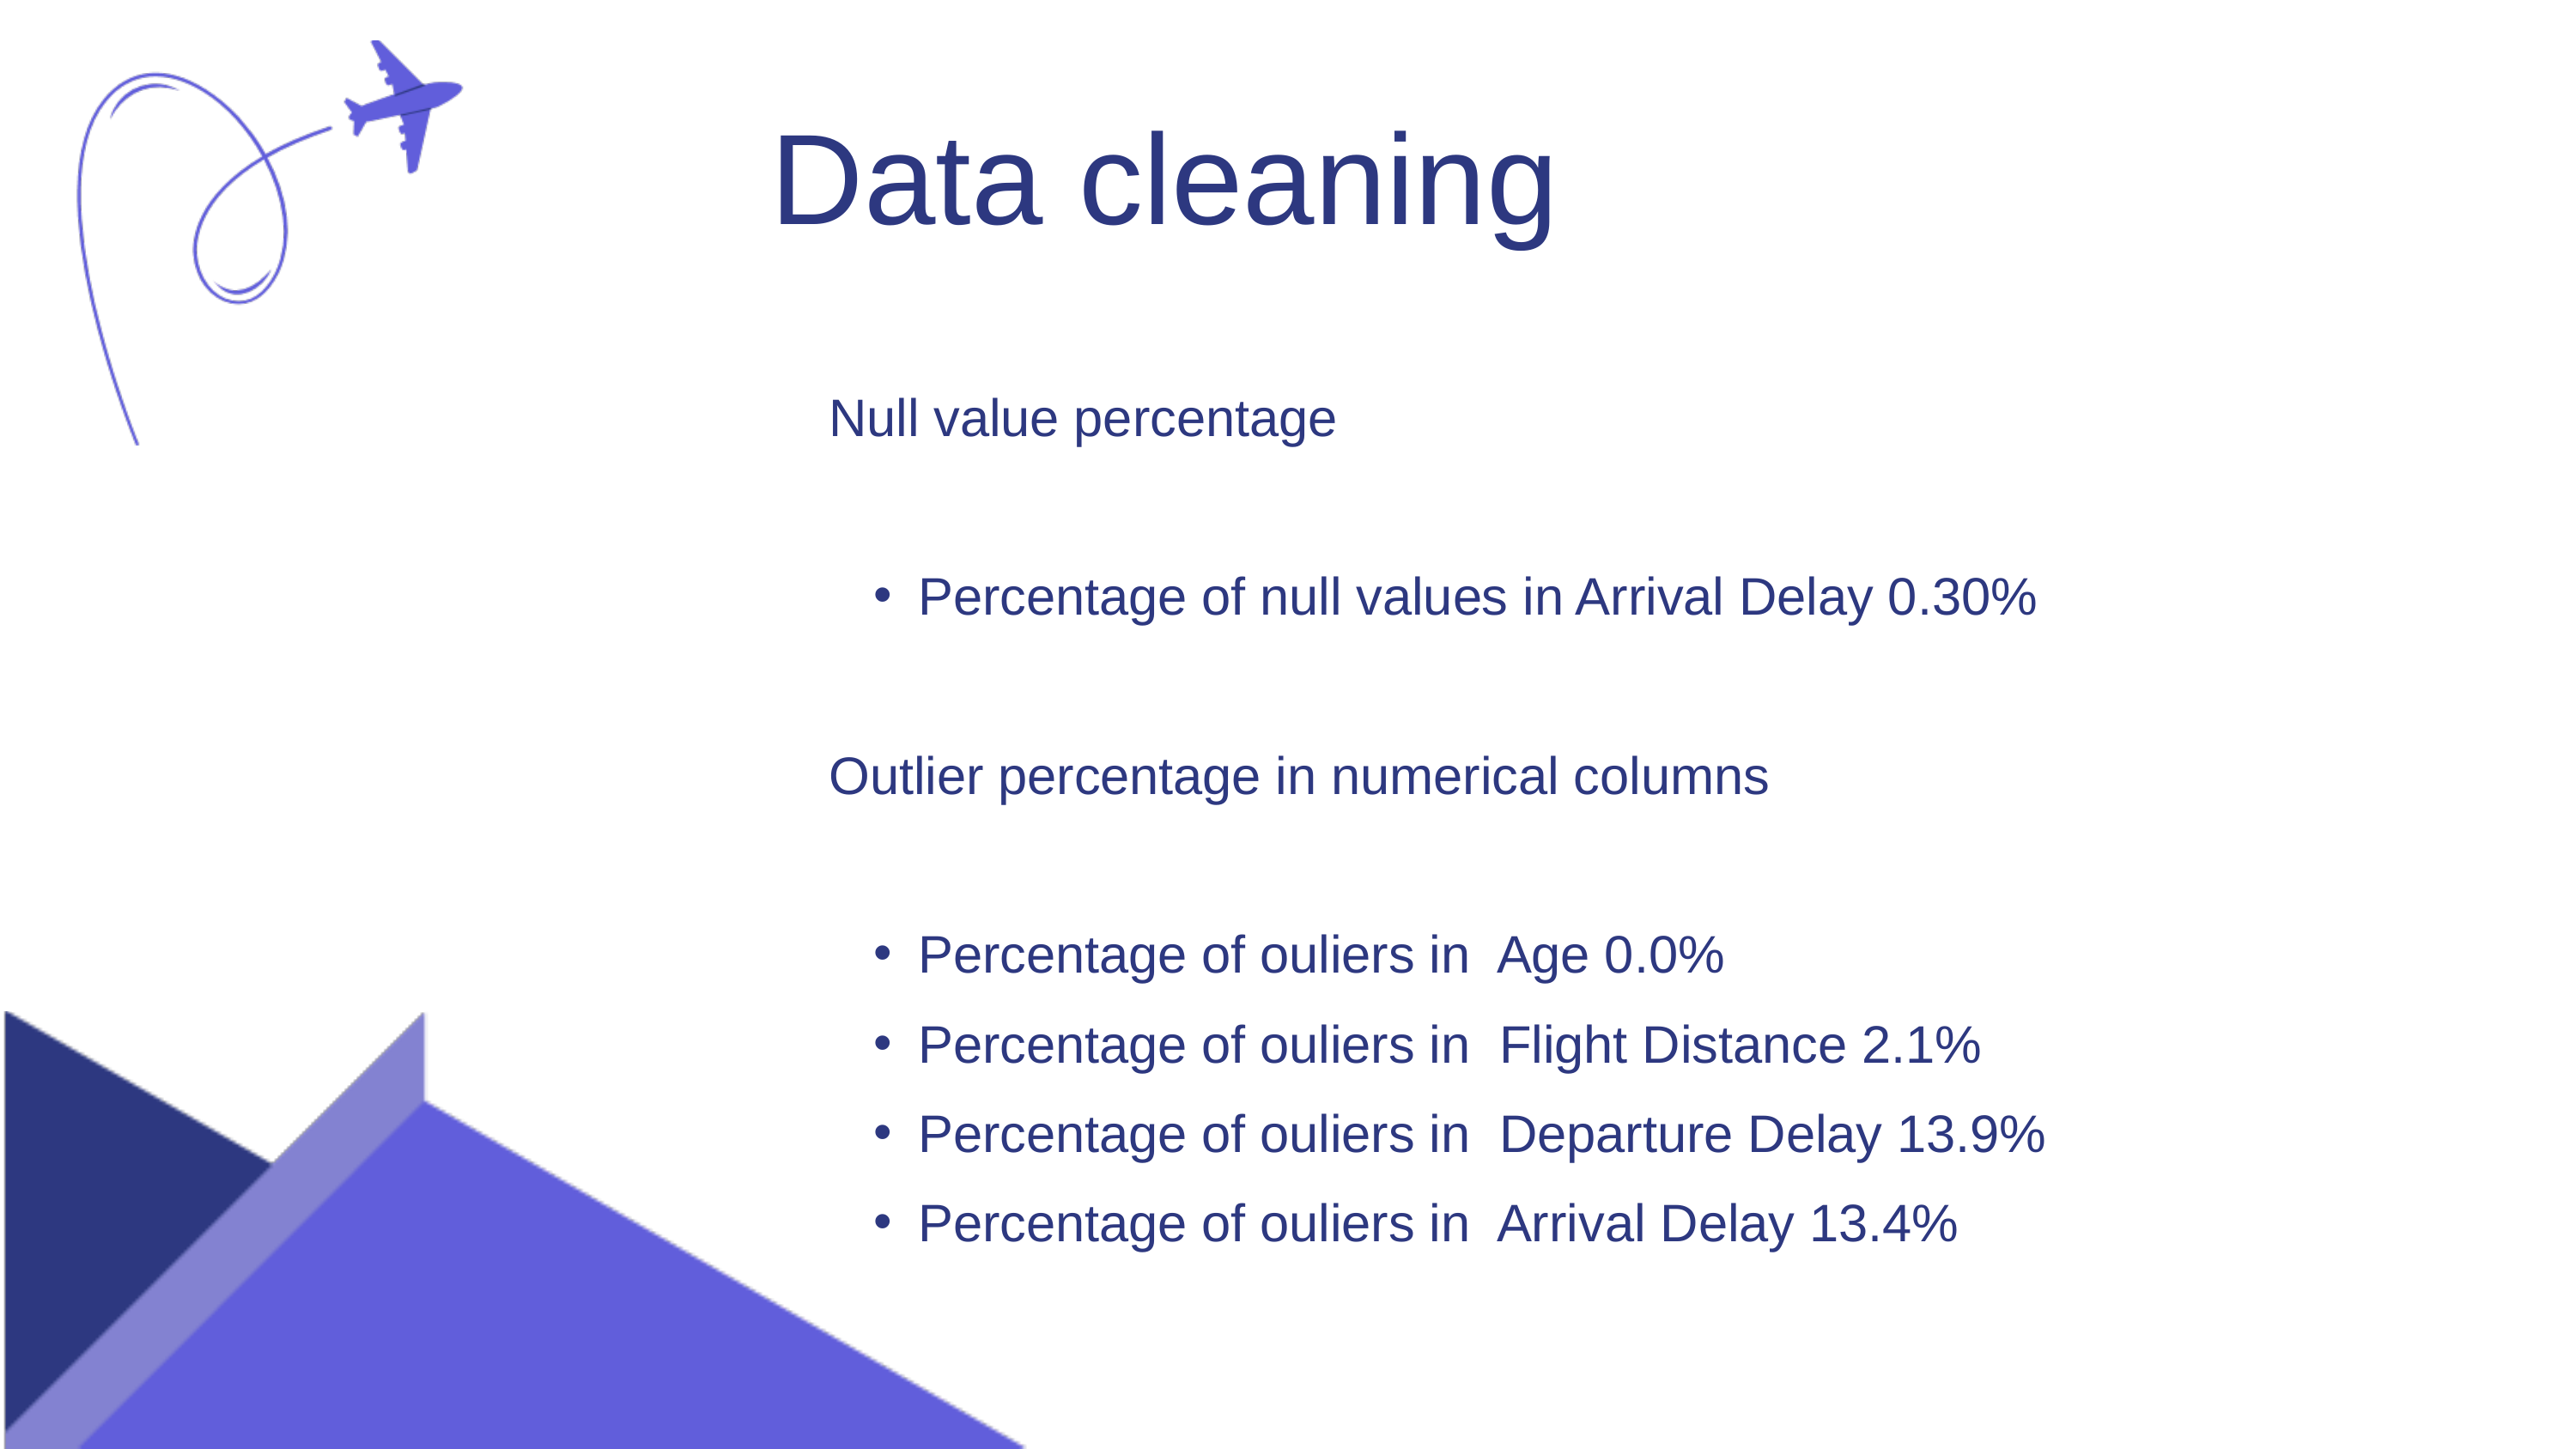

Data cleaning
Null value percentage

Percentage of null values in Arrival Delay 0.30%

Outlier percentage in numerical columns

Percentage of ouliers in  Age 0.0%
Percentage of ouliers in  Flight Distance 2.1%
Percentage of ouliers in  Departure Delay 13.9%
Percentage of ouliers in  Arrival Delay 13.4%